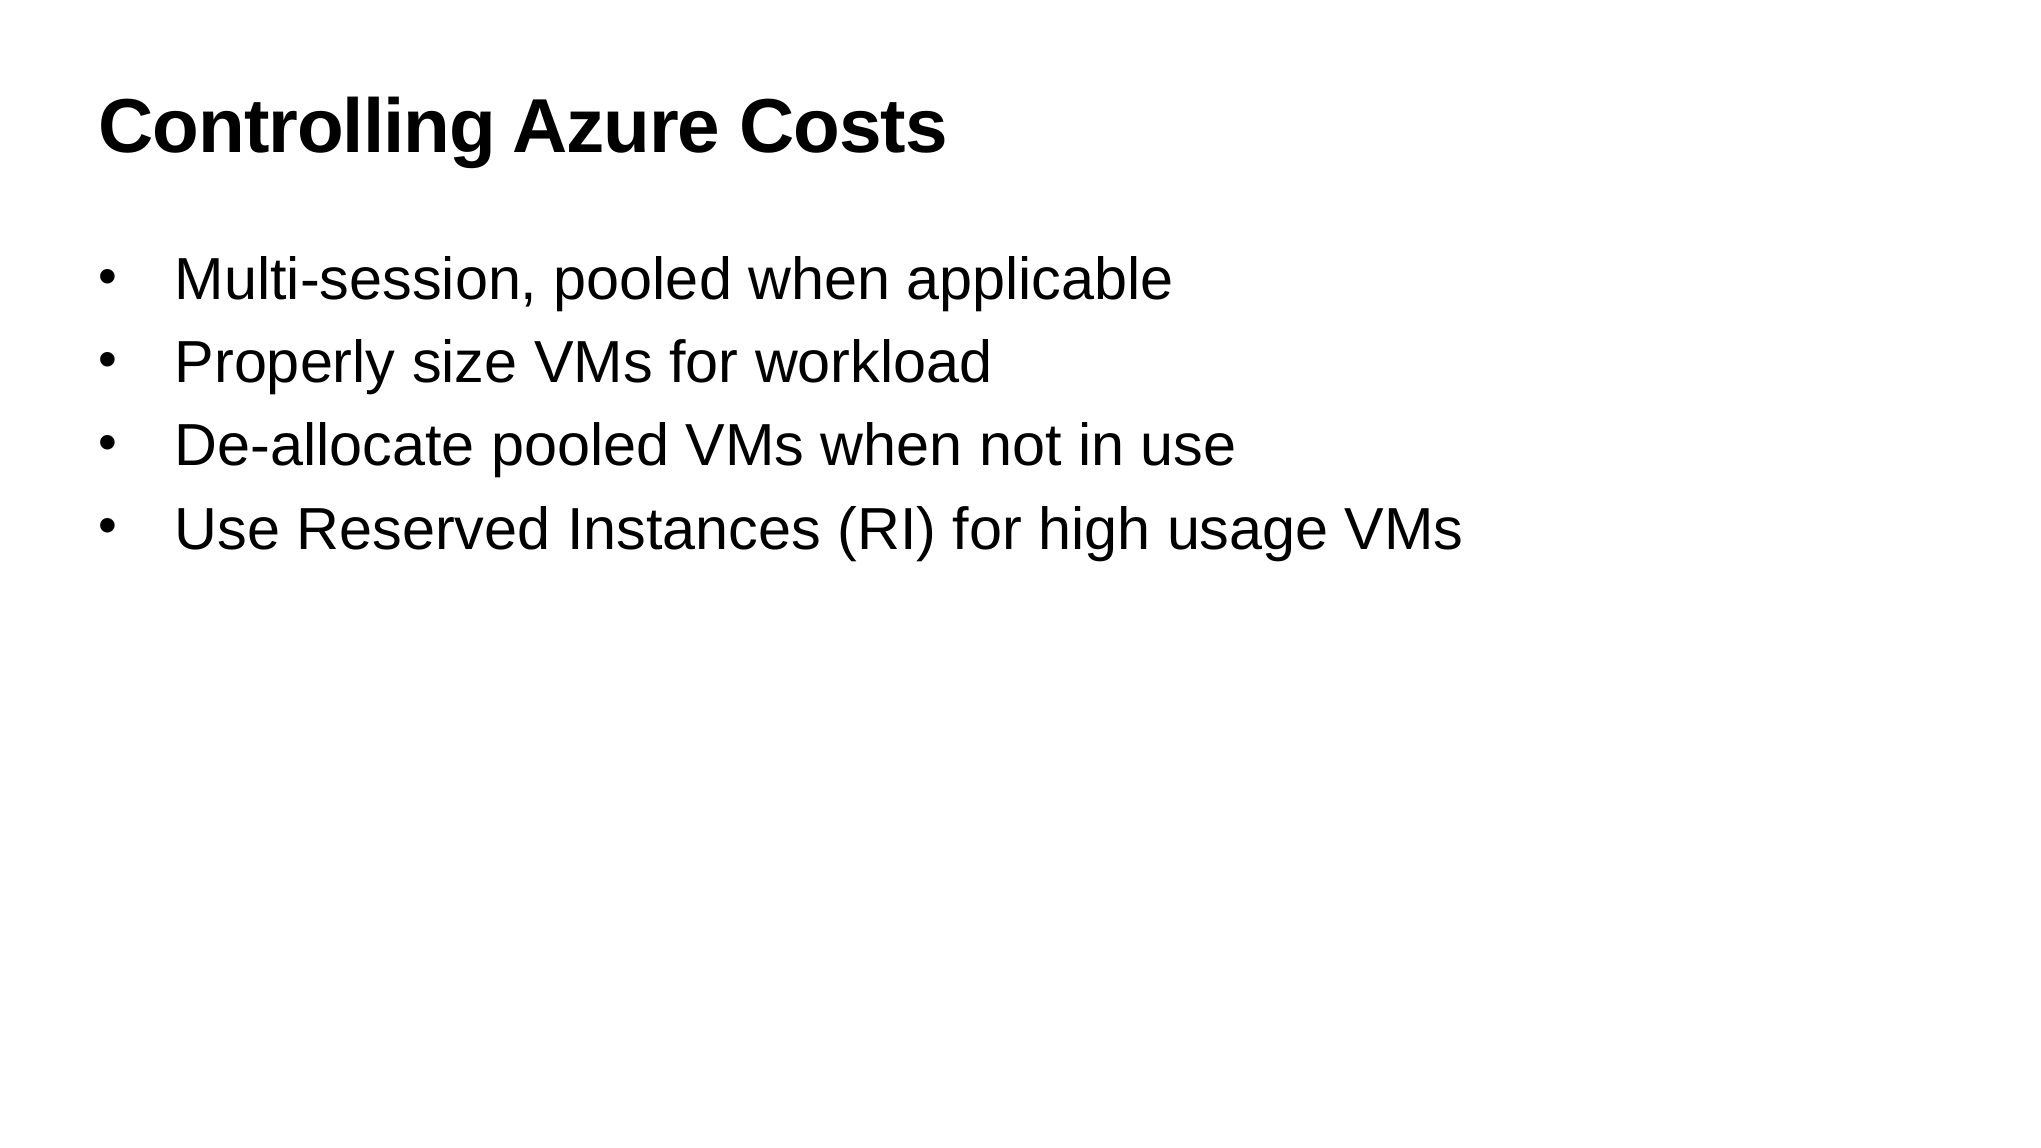

# Controlling Azure Costs
Multi-session, pooled when applicable
Properly size VMs for workload
De-allocate pooled VMs when not in use
Use Reserved Instances (RI) for high usage VMs